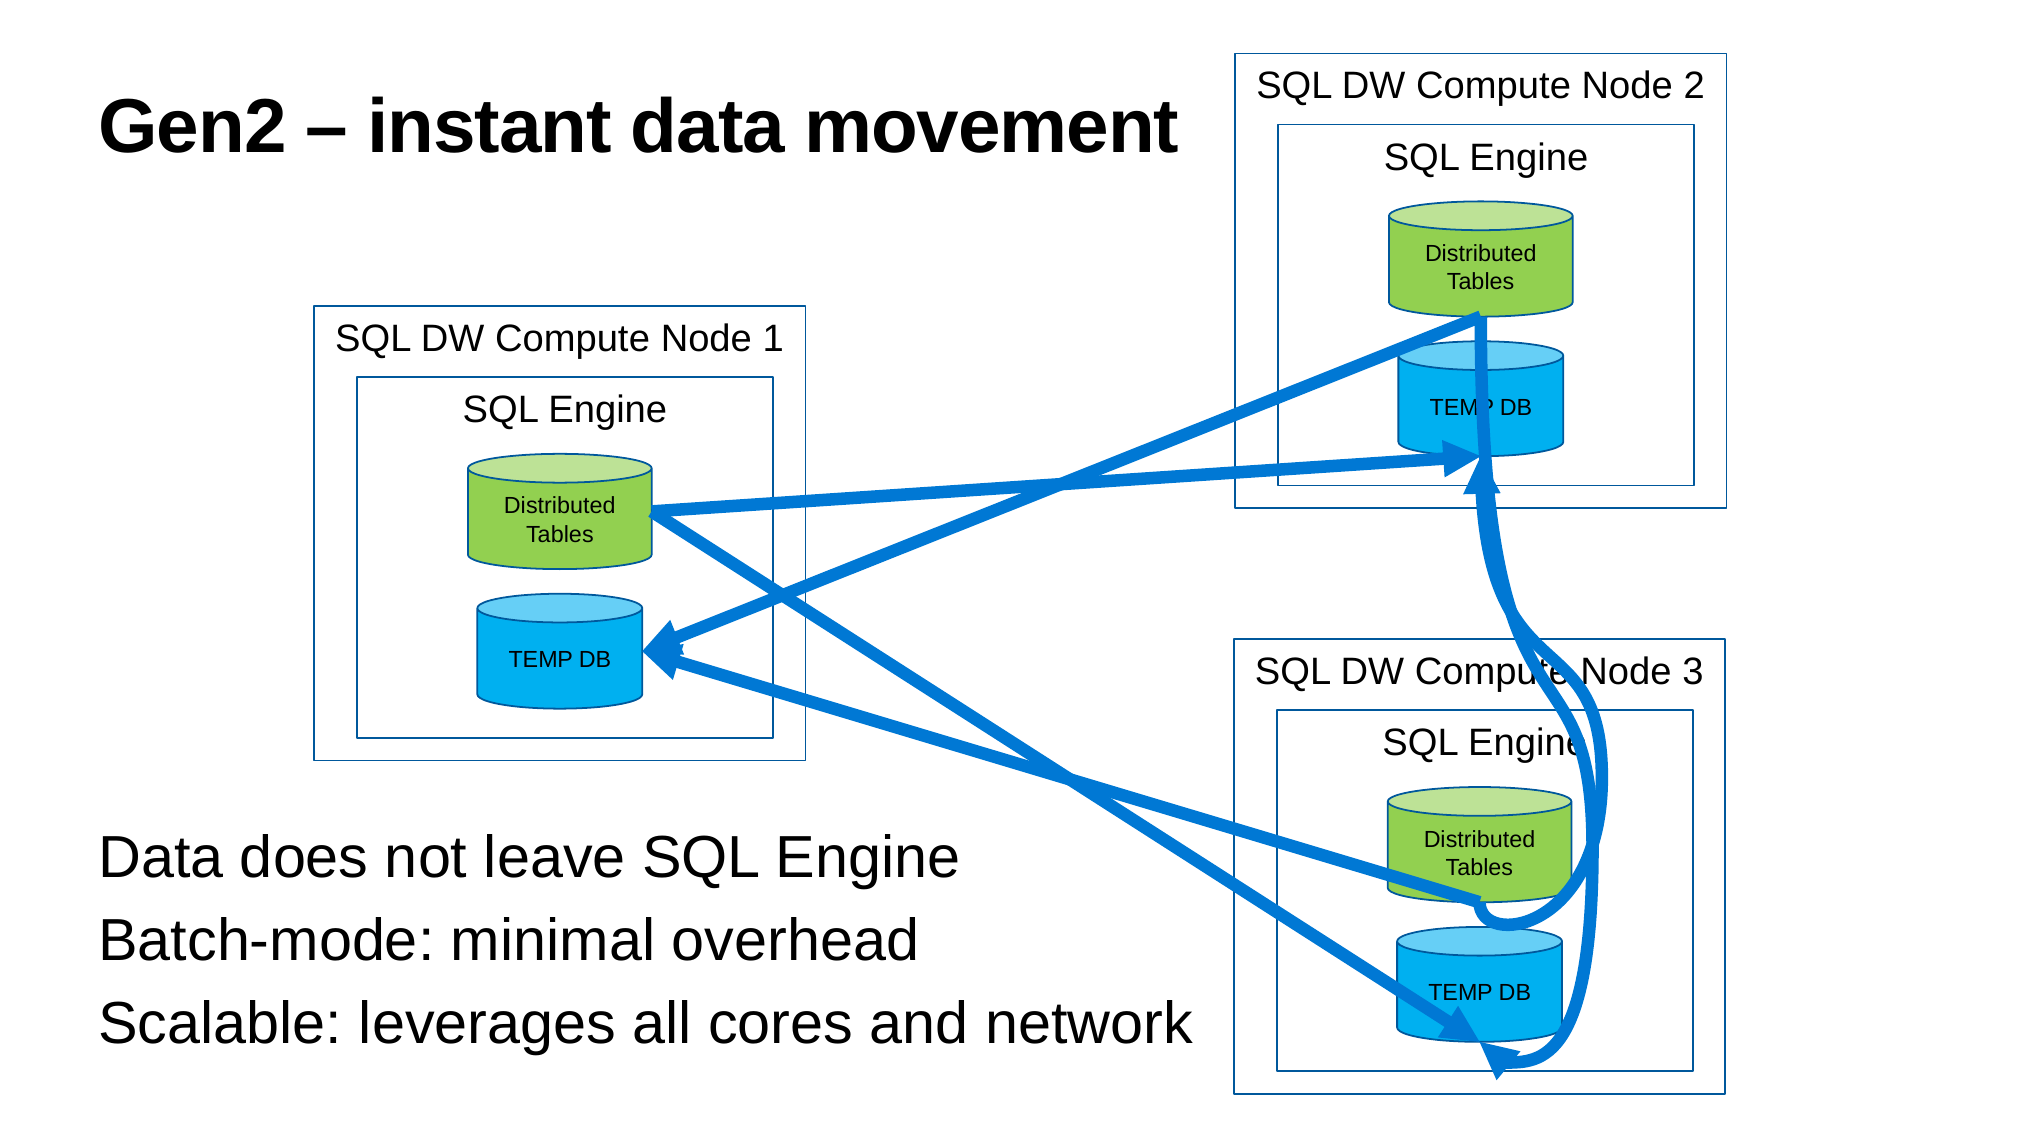

SQL DW Compute Node 2
# Gen2 – instant data movement
SQL Engine
Distributed Tables
SQL DW Compute Node 1
TEMP DB
SQL Engine
Distributed Tables
TEMP DB
SQL DW Compute Node 3
SQL Engine
Distributed Tables
Data does not leave SQL Engine
Batch-mode: minimal overhead
Scalable: leverages all cores and network
TEMP DB